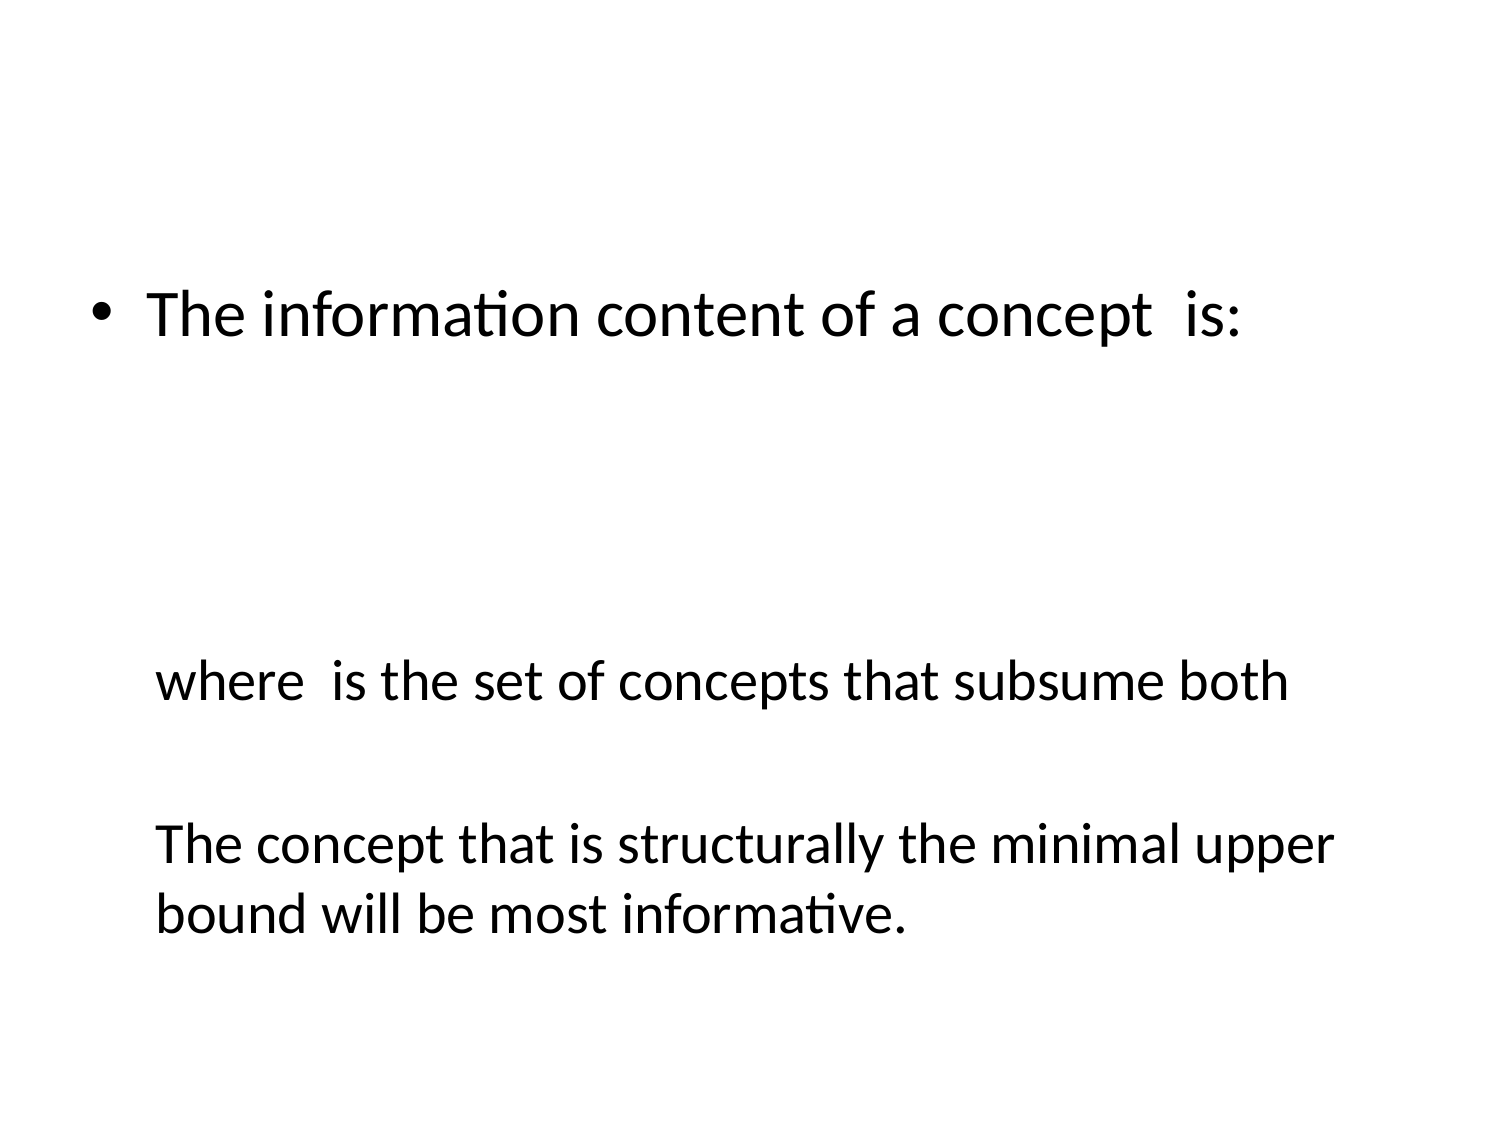

#
The information content of a concept  is:

where  is the set of concepts that subsume both

The concept that is structurally the minimal upper bound will be most informative.